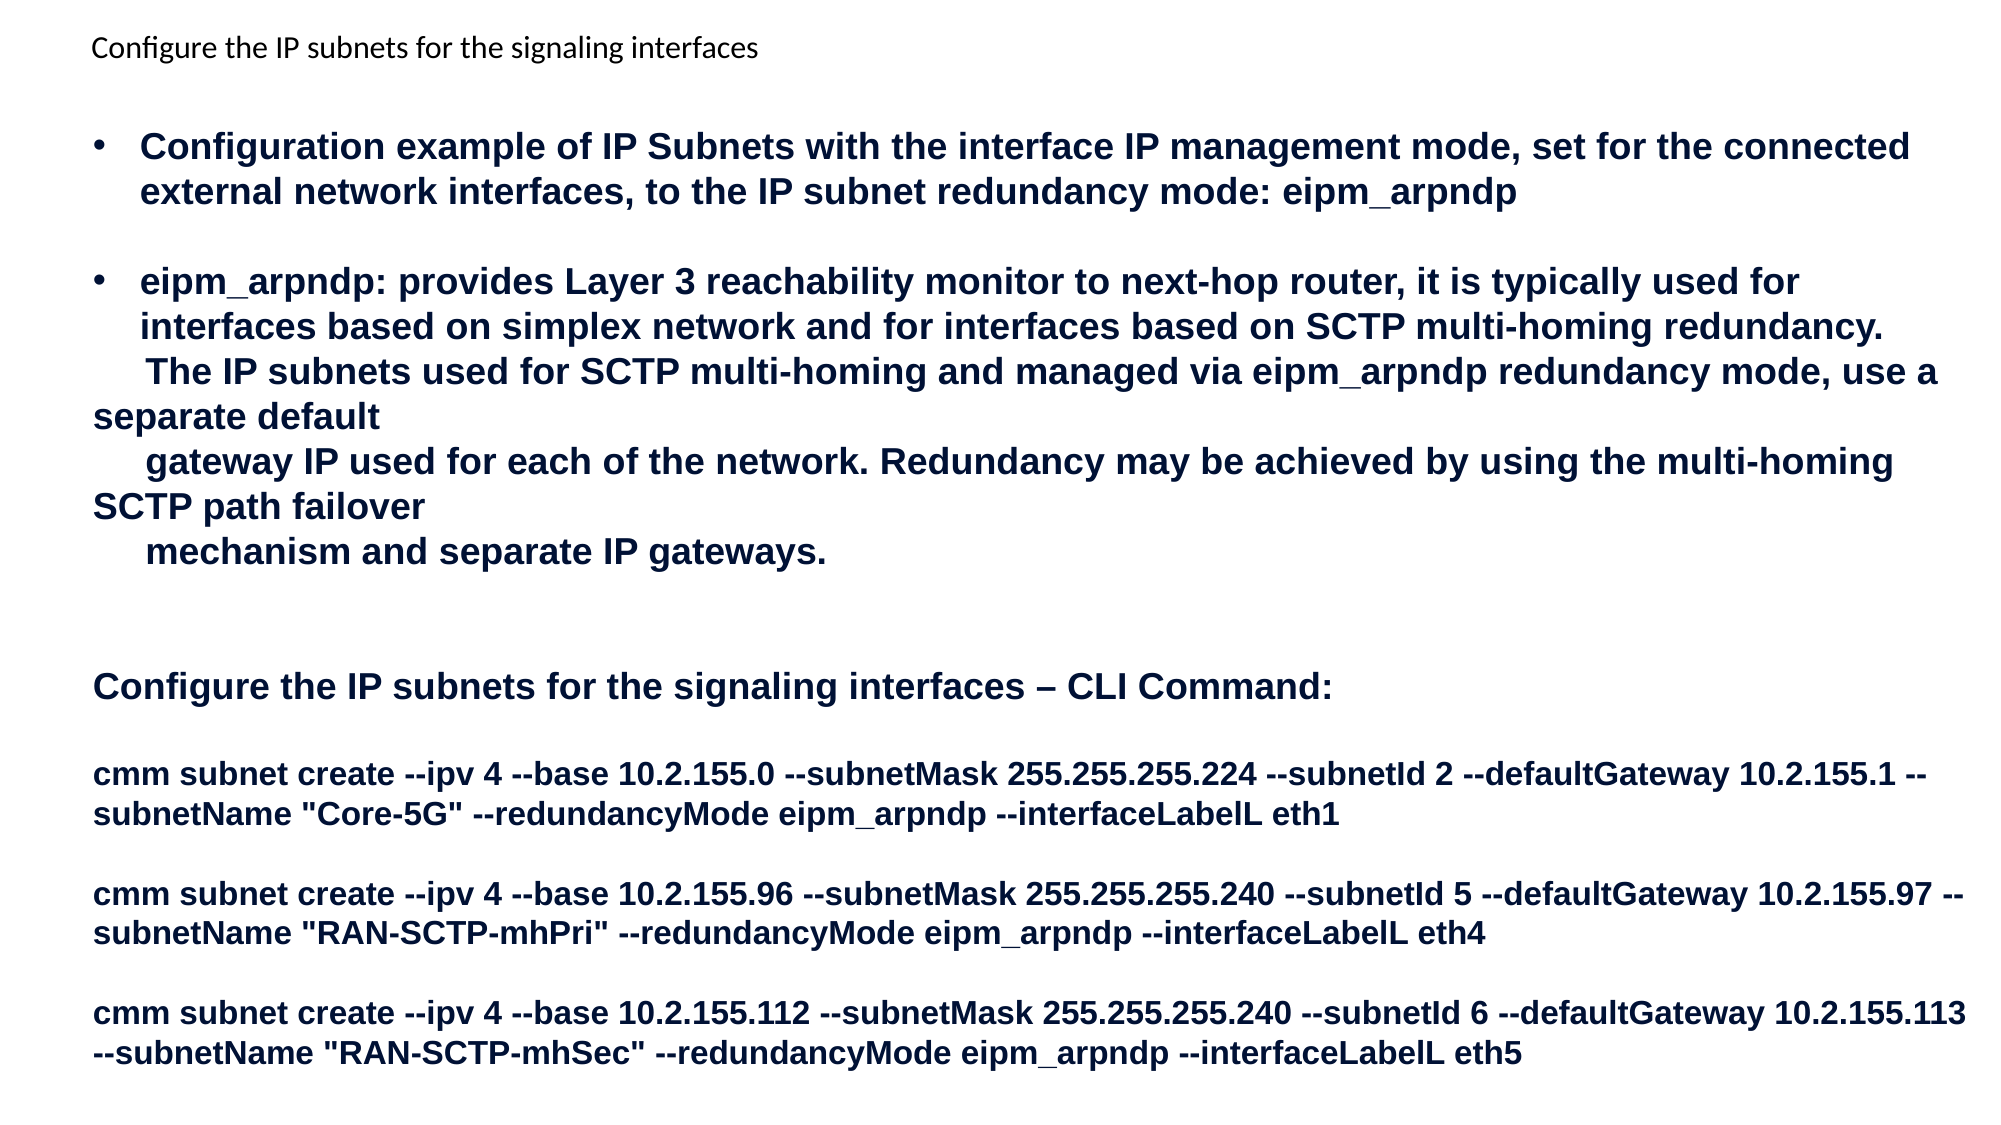

# Configure the IP subnets for the signaling interfaces
Configuration example of IP Subnets with the interface IP management mode, set for the connected external network interfaces, to the IP subnet redundancy mode: eipm_arpndp

eipm_arpndp: provides Layer 3 reachability monitor to next-hop router, it is typically used for interfaces based on simplex network and for interfaces based on SCTP multi-homing redundancy.
     The IP subnets used for SCTP multi-homing and managed via eipm_arpndp redundancy mode, use a separate default
     gateway IP used for each of the network. Redundancy may be achieved by using the multi-homing SCTP path failover
     mechanism and separate IP gateways.

Configure the IP subnets for the signaling interfaces – CLI Command:

cmm subnet create --ipv 4 --base 10.2.155.0 --subnetMask 255.255.255.224 --subnetId 2 --defaultGateway 10.2.155.1 --subnetName "Core-5G" --redundancyMode eipm_arpndp --interfaceLabelL eth1

cmm subnet create --ipv 4 --base 10.2.155.96 --subnetMask 255.255.255.240 --subnetId 5 --defaultGateway 10.2.155.97 --subnetName "RAN-SCTP-mhPri" --redundancyMode eipm_arpndp --interfaceLabelL eth4

cmm subnet create --ipv 4 --base 10.2.155.112 --subnetMask 255.255.255.240 --subnetId 6 --defaultGateway 10.2.155.113 --subnetName "RAN-SCTP-mhSec" --redundancyMode eipm_arpndp --interfaceLabelL eth5